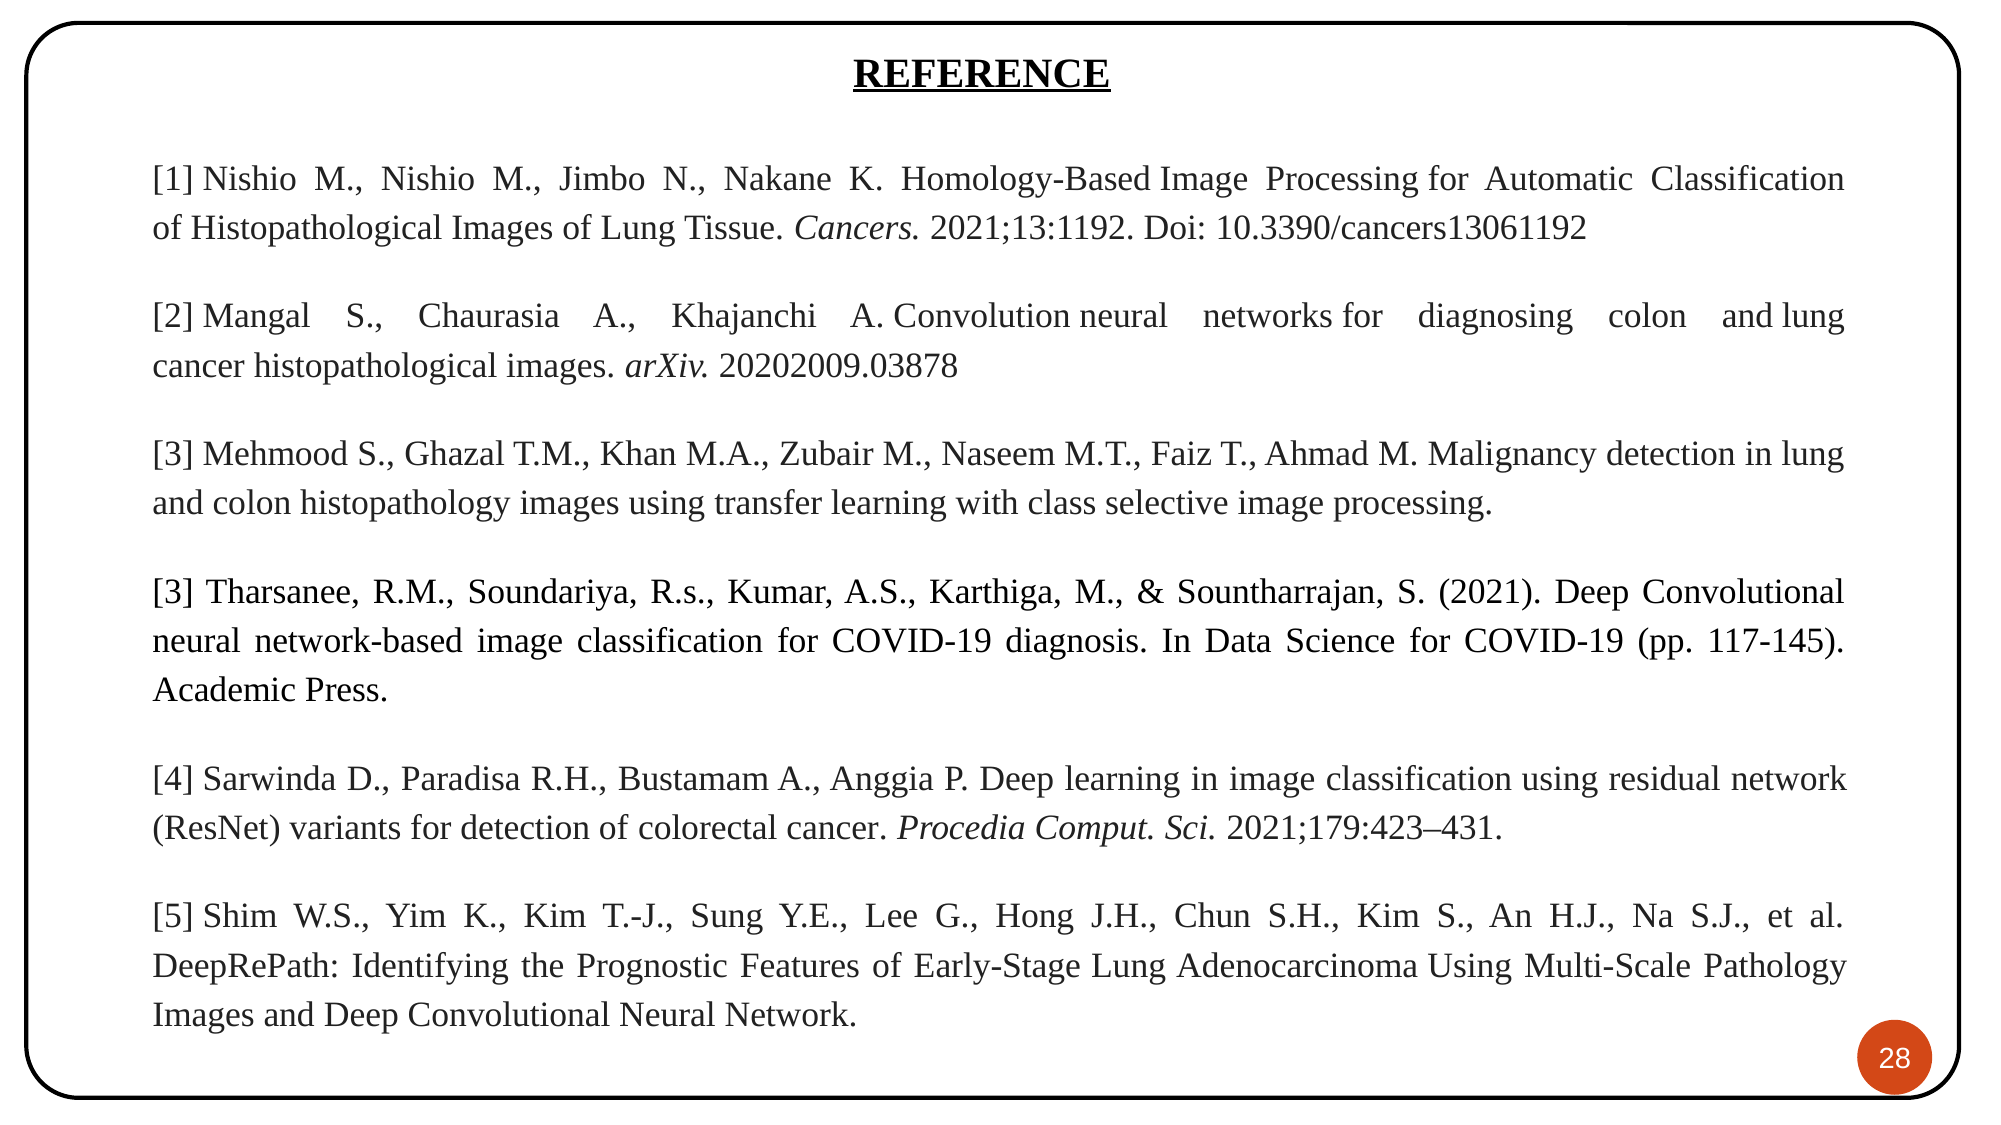

REFERENCE
[1] Nishio M., Nishio M., Jimbo N., Nakane K. Homology-Based Image Processing for Automatic Classification of Histopathological Images of Lung Tissue. Cancers. 2021;13:1192. Doi: 10.3390/cancers13061192
[2] Mangal S., Chaurasia A., Khajanchi A. Convolution neural networks for diagnosing colon and lung cancer histopathological images. arXiv. 20202009.03878
[3] Mehmood S., Ghazal T.M., Khan M.A., Zubair M., Naseem M.T., Faiz T., Ahmad M. Malignancy detection in lung and colon histopathology images using transfer learning with class selective image processing.
[3] Tharsanee, R.M., Soundariya, R.s., Kumar, A.S., Karthiga, M., & Sountharrajan, S. (2021). Deep Convolutional neural network-based image classification for COVID-19 diagnosis. In Data Science for COVID-19 (pp. 117-145). Academic Press.
[4] Sarwinda D., Paradisa R.H., Bustamam A., Anggia P. Deep learning in image classification using residual network (ResNet) variants for detection of colorectal cancer. Procedia Comput. Sci. 2021;179:423–431.
[5] Shim W.S., Yim K., Kim T.-J., Sung Y.E., Lee G., Hong J.H., Chun S.H., Kim S., An H.J., Na S.J., et al. DeepRePath: Identifying the Prognostic Features of Early-Stage Lung Adenocarcinoma Using Multi-Scale Pathology Images and Deep Convolutional Neural Network.

28